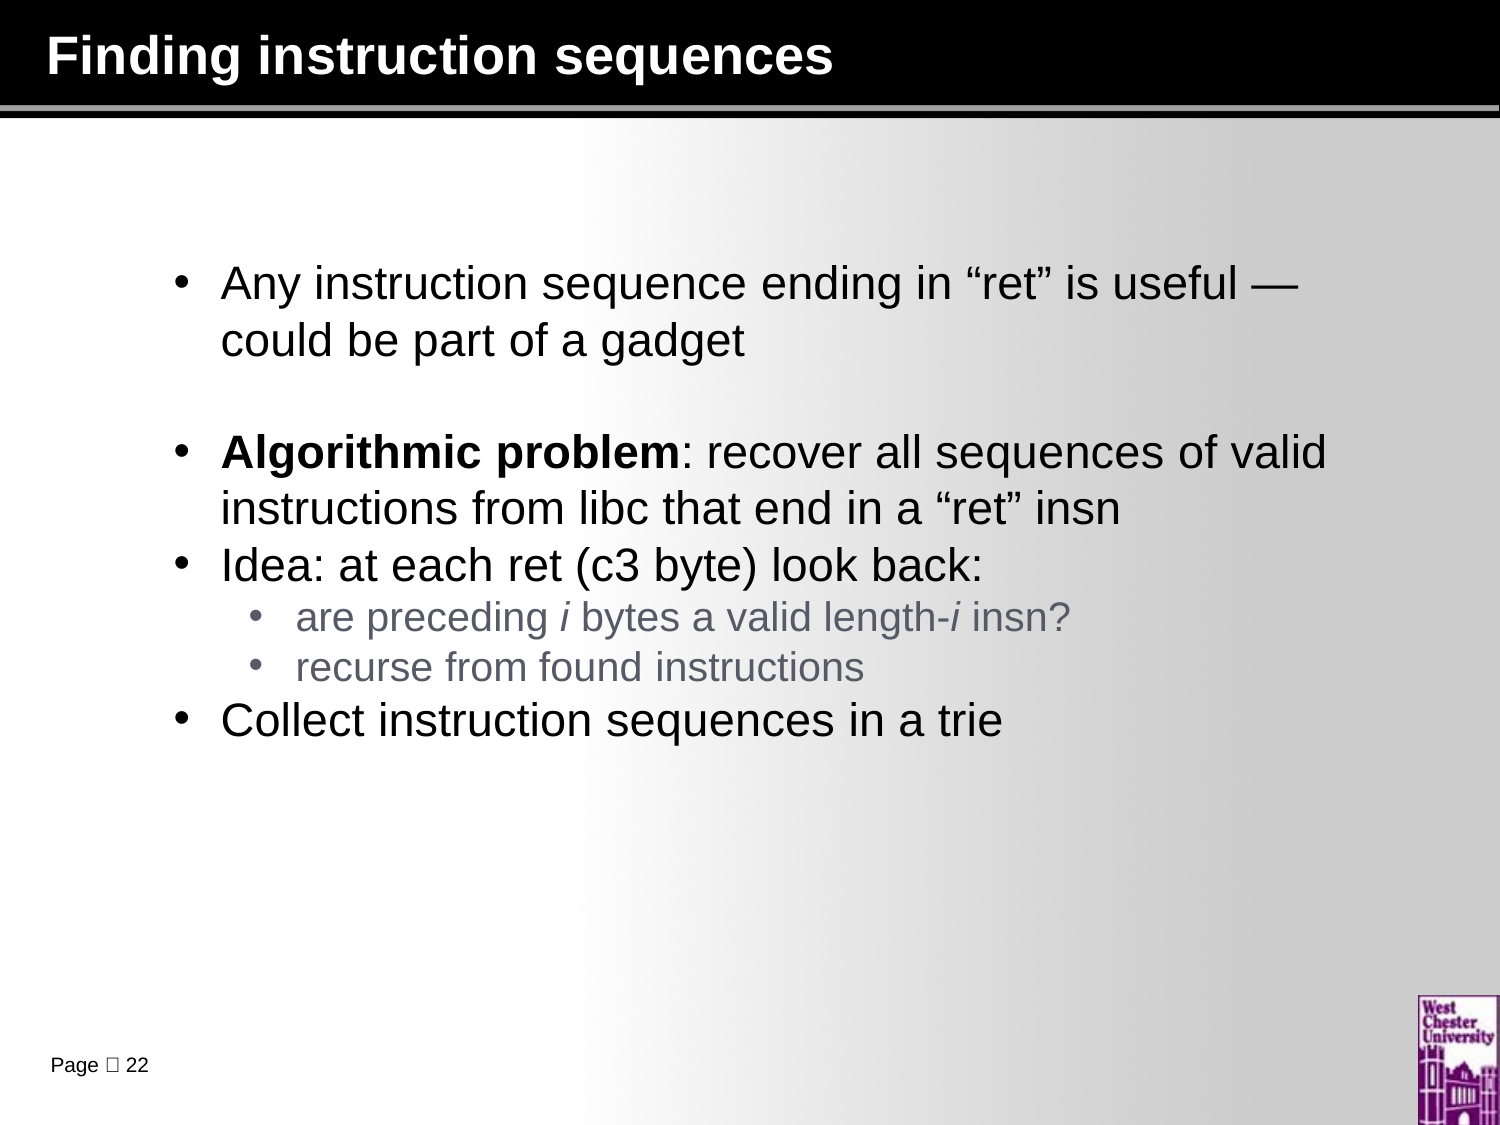

# Finding instruction sequences
Any instruction sequence ending in “ret” is useful —  could be part of a gadget

Algorithmic problem: recover all sequences of valid  instructions from libc that end in a “ret” insn
Idea: at each ret (c3 byte) look back:
are preceding i bytes a valid length-i insn?
recurse from found instructions
Collect instruction sequences in a trie